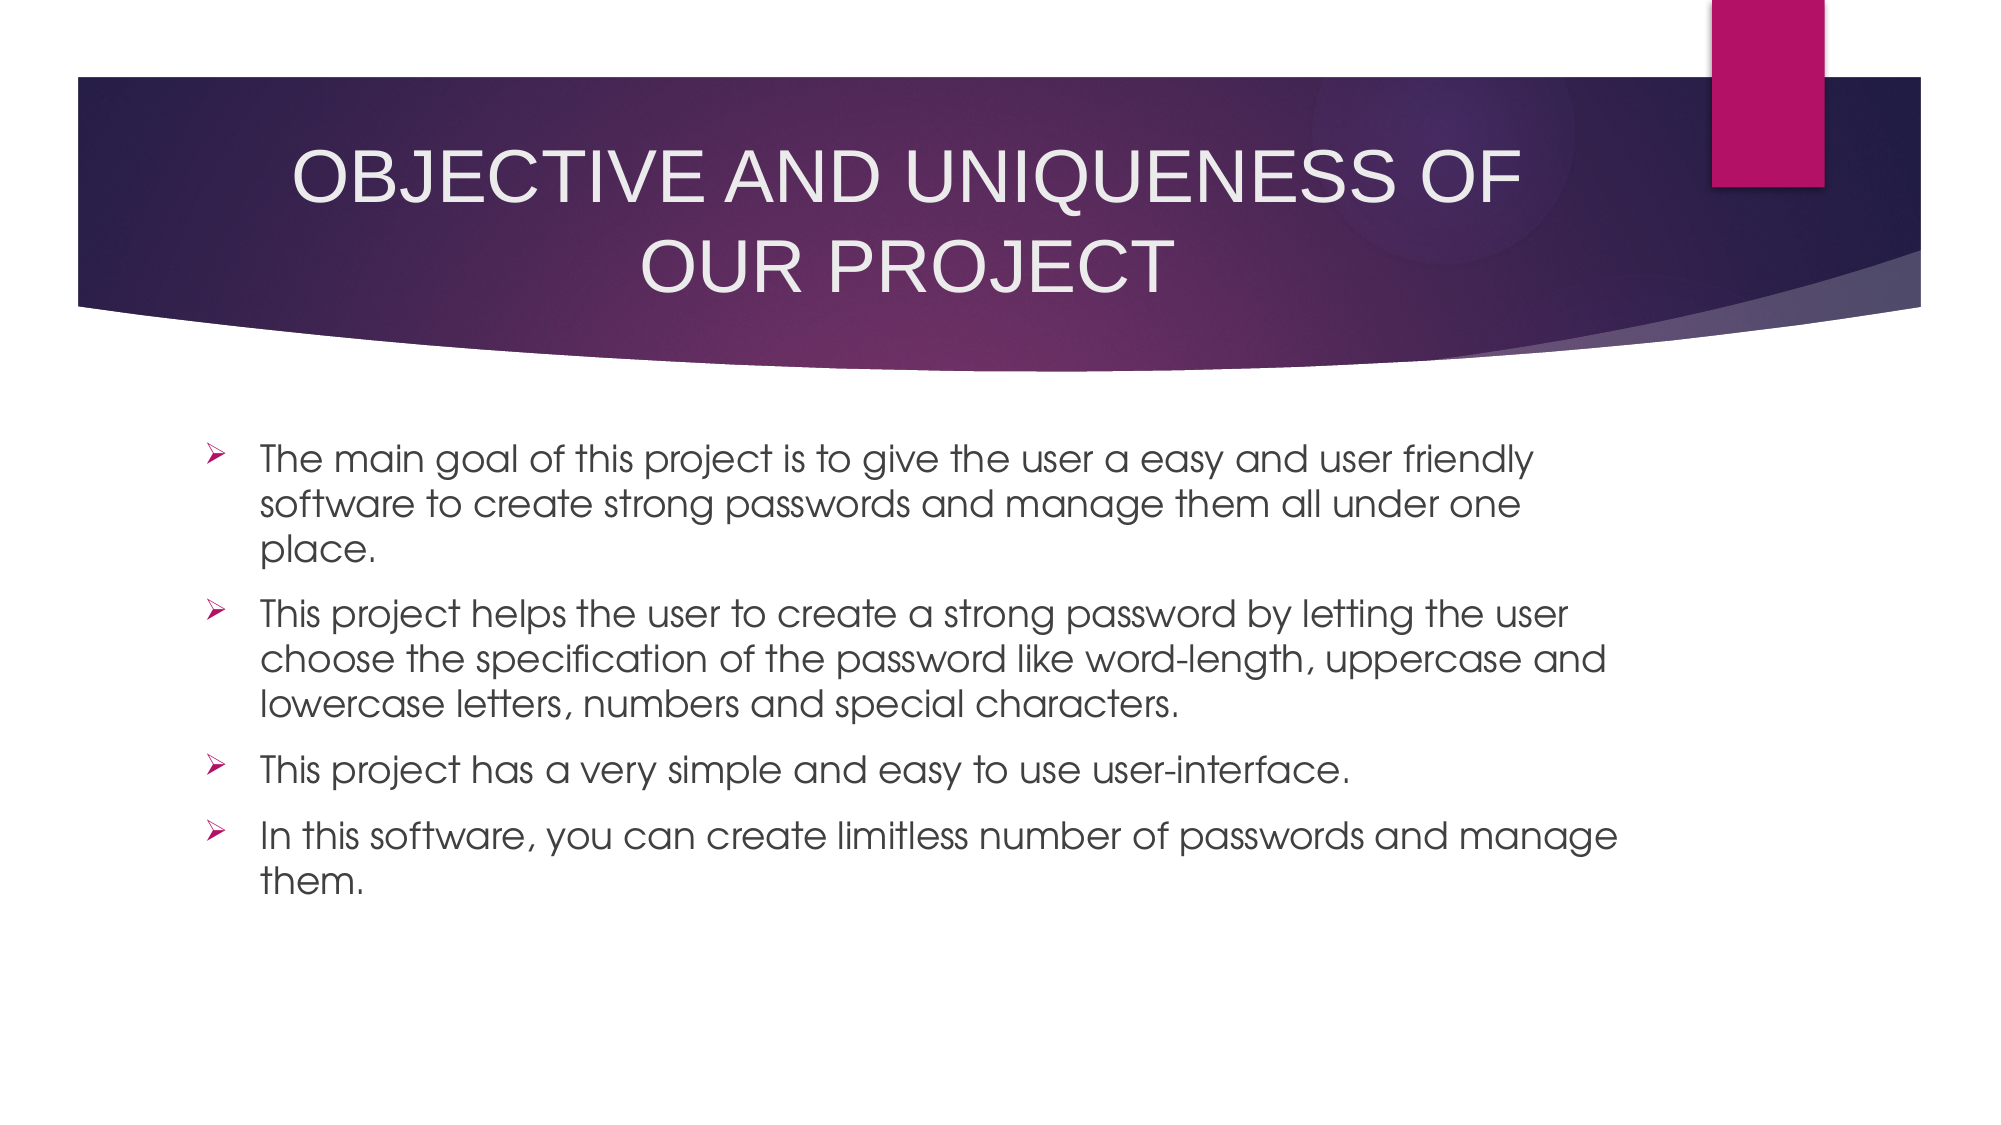

# OBJECTIVE AND UNIQUENESS OF OUR PROJECT
The main goal of this project is to give the user a easy and user friendly software to create strong passwords and manage them all under one place.
This project helps the user to create a strong password by letting the user choose the specification of the password like word-length, uppercase and lowercase letters, numbers and special characters.
This project has a very simple and easy to use user-interface.
In this software, you can create limitless number of passwords and manage them.